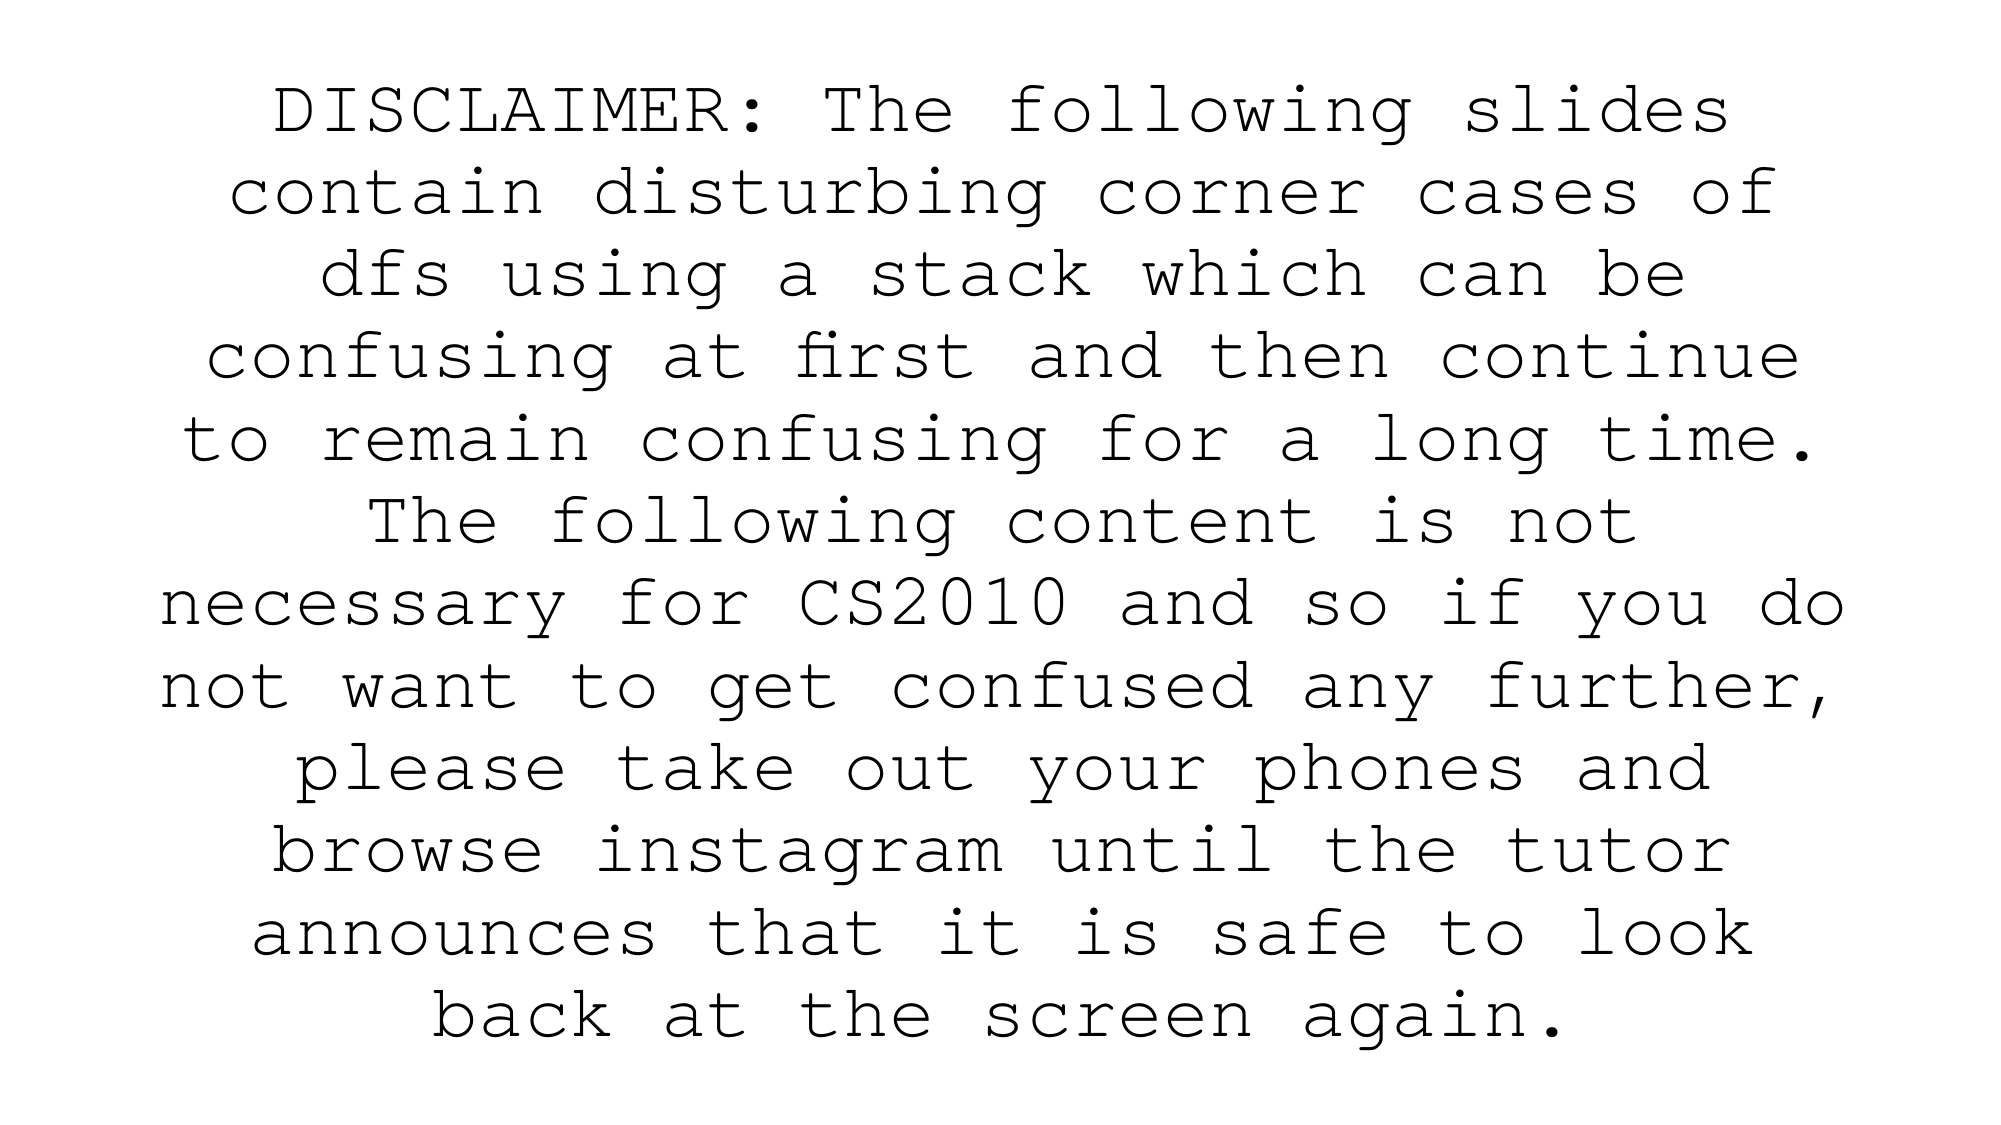

DISCLAIMER: The following slides contain disturbing corner cases of dfs using a stack which can be confusing at first and then continue to remain confusing for a long time. The following content is not necessary for CS2010 and so if you do not want to get confused any further, please take out your phones and browse instagram until the tutor announces that it is safe to look back at the screen again.